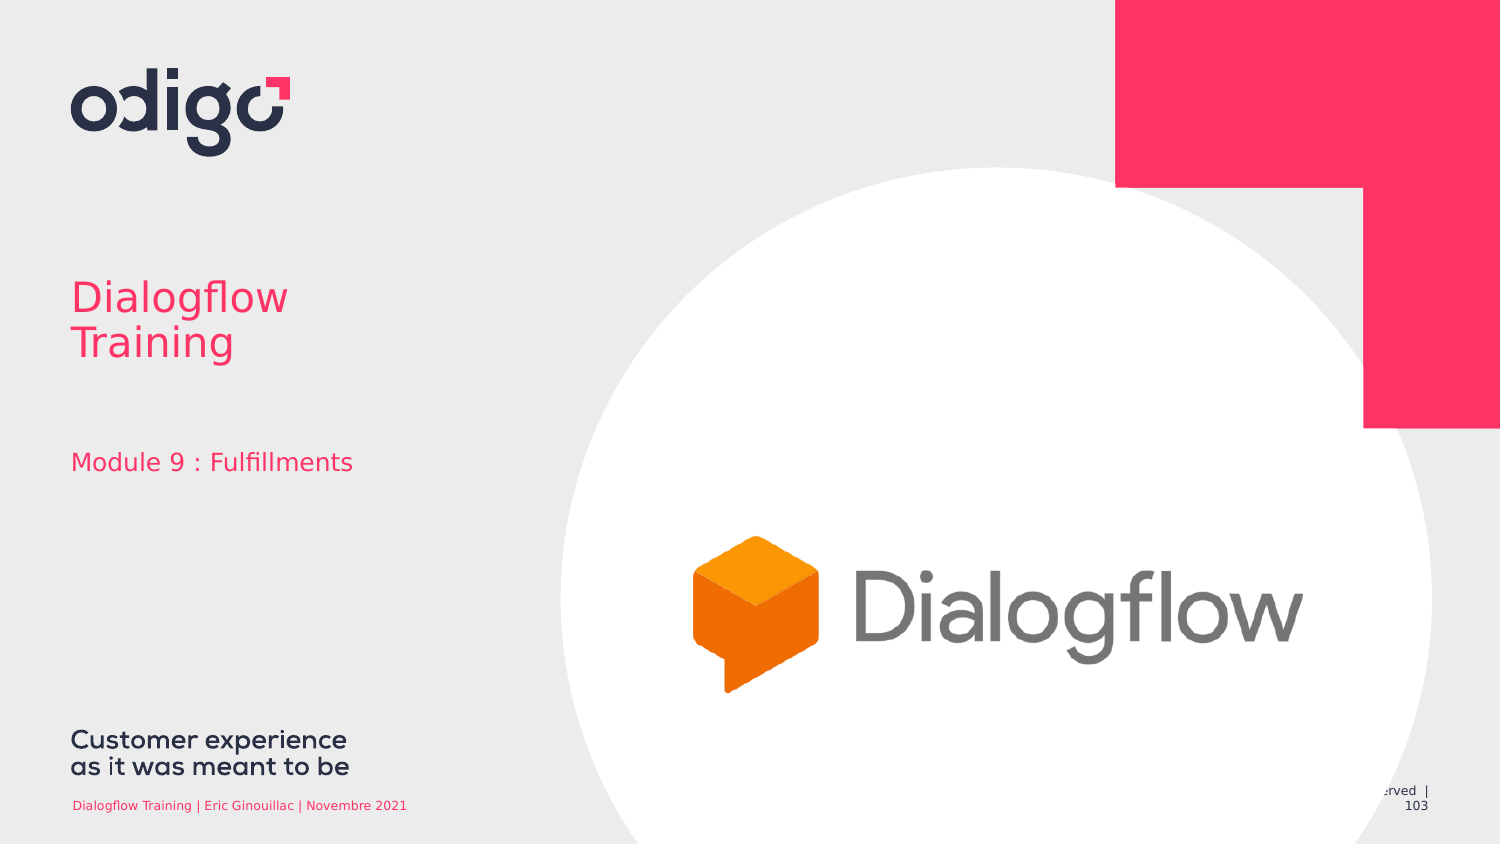

# Dialogflow Training
Module 9 : Fulfillments